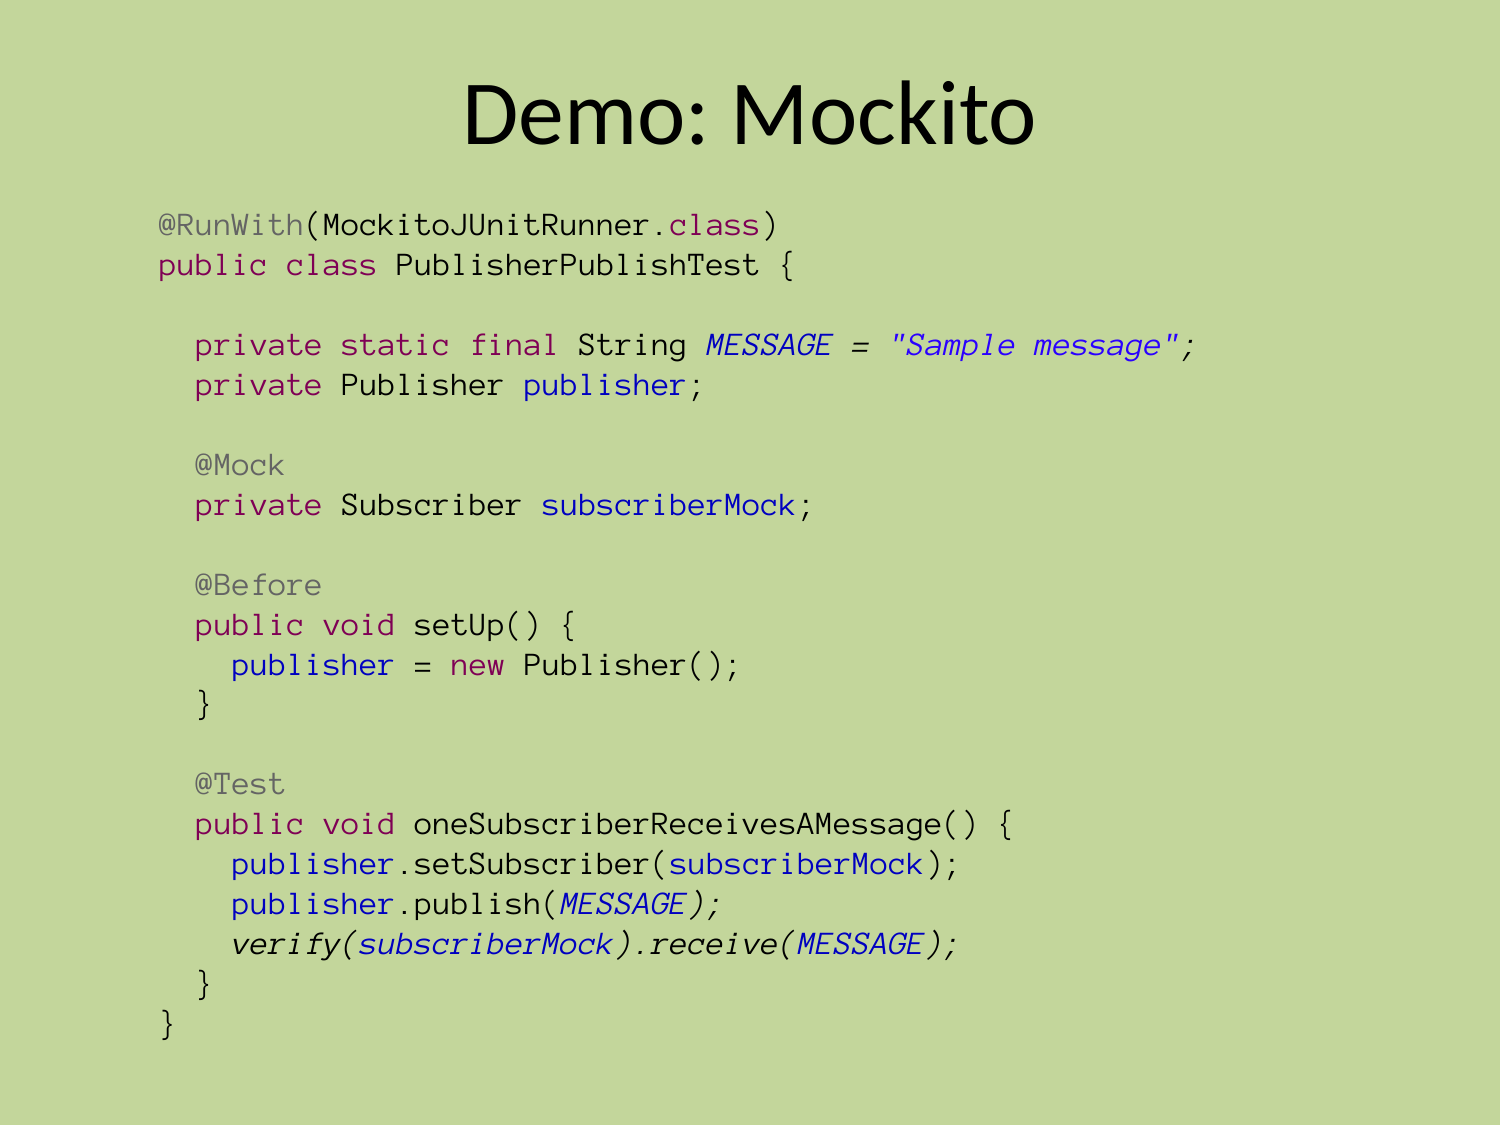

# Demo: Mockito
@RunWith(MockitoJUnitRunner.class)
public class PublisherPublishTest {

  private static final String MESSAGE = "Sample message";
  private Publisher publisher;

  @Mock
  private Subscriber subscriberMock;

  @Before
  public void setUp() {
    publisher = new Publisher();
  }

  @Test
  public void oneSubscriberReceivesAMessage() {
    publisher.setSubscriber(subscriberMock);
    publisher.publish(MESSAGE);
    verify(subscriberMock).receive(MESSAGE);
  }
}